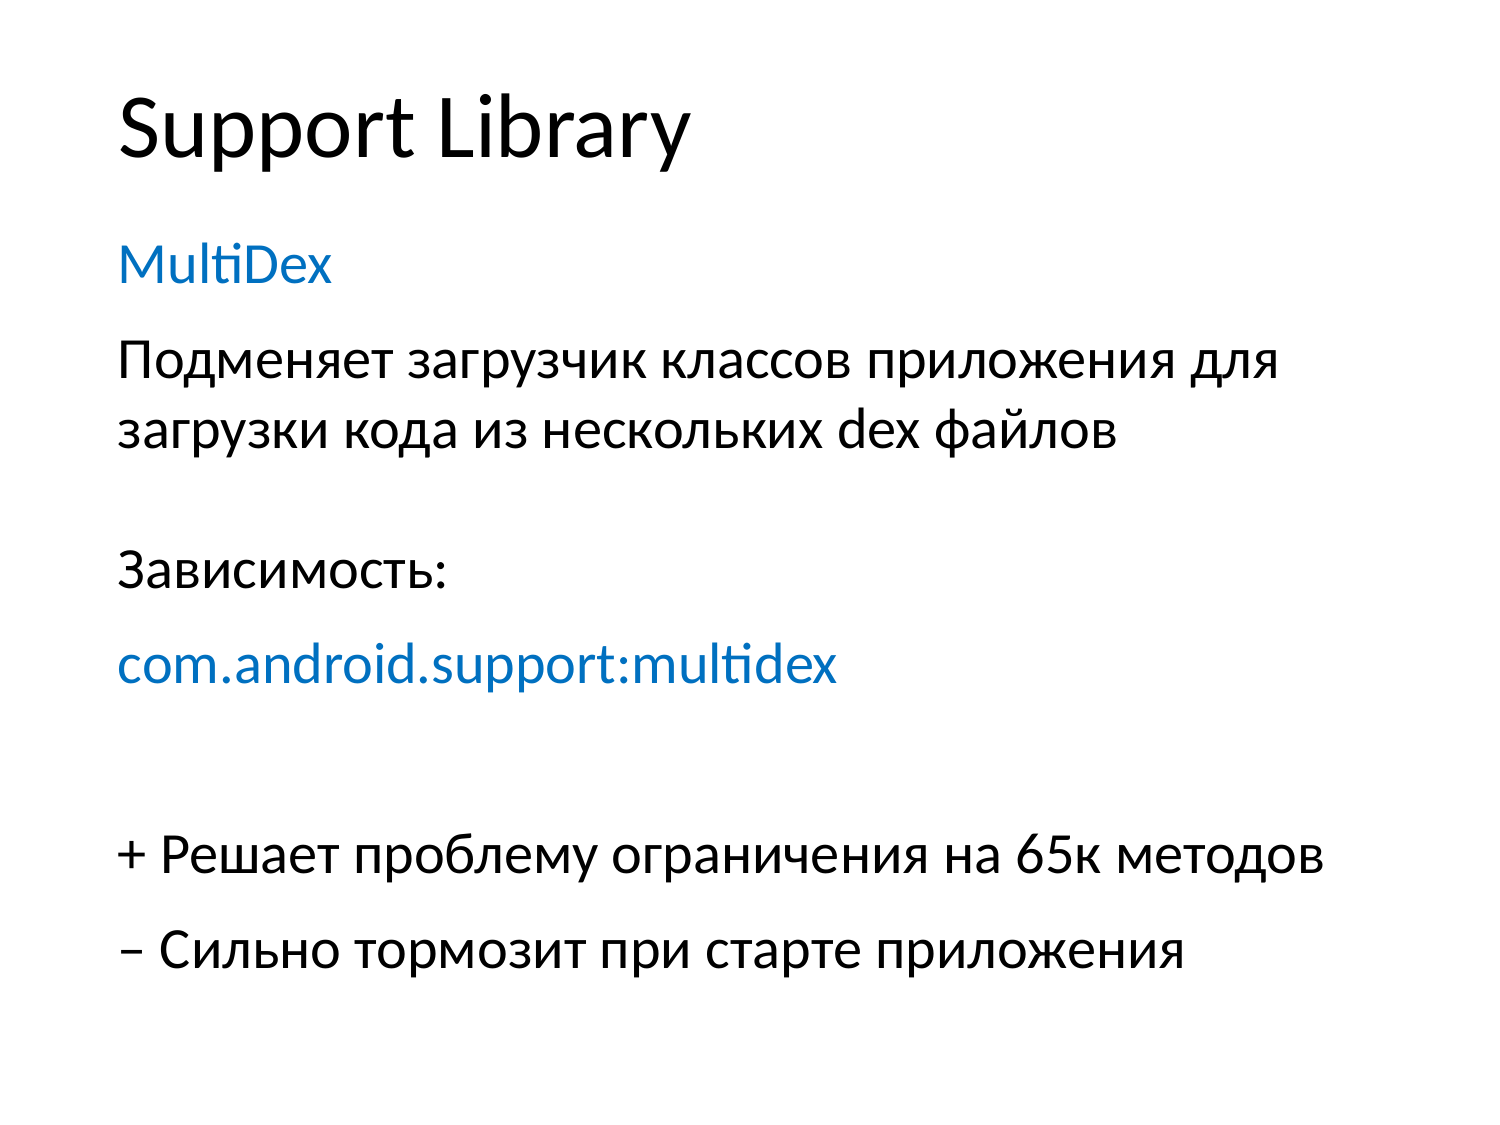

# Support Library
MultiDex
Подменяет загрузчик классов приложения для загрузки кода из нескольких dex файлов

Зависимость:
com.android.support:multidex

+ Решает проблему ограничения на 65к методов
– Сильно тормозит при старте приложения